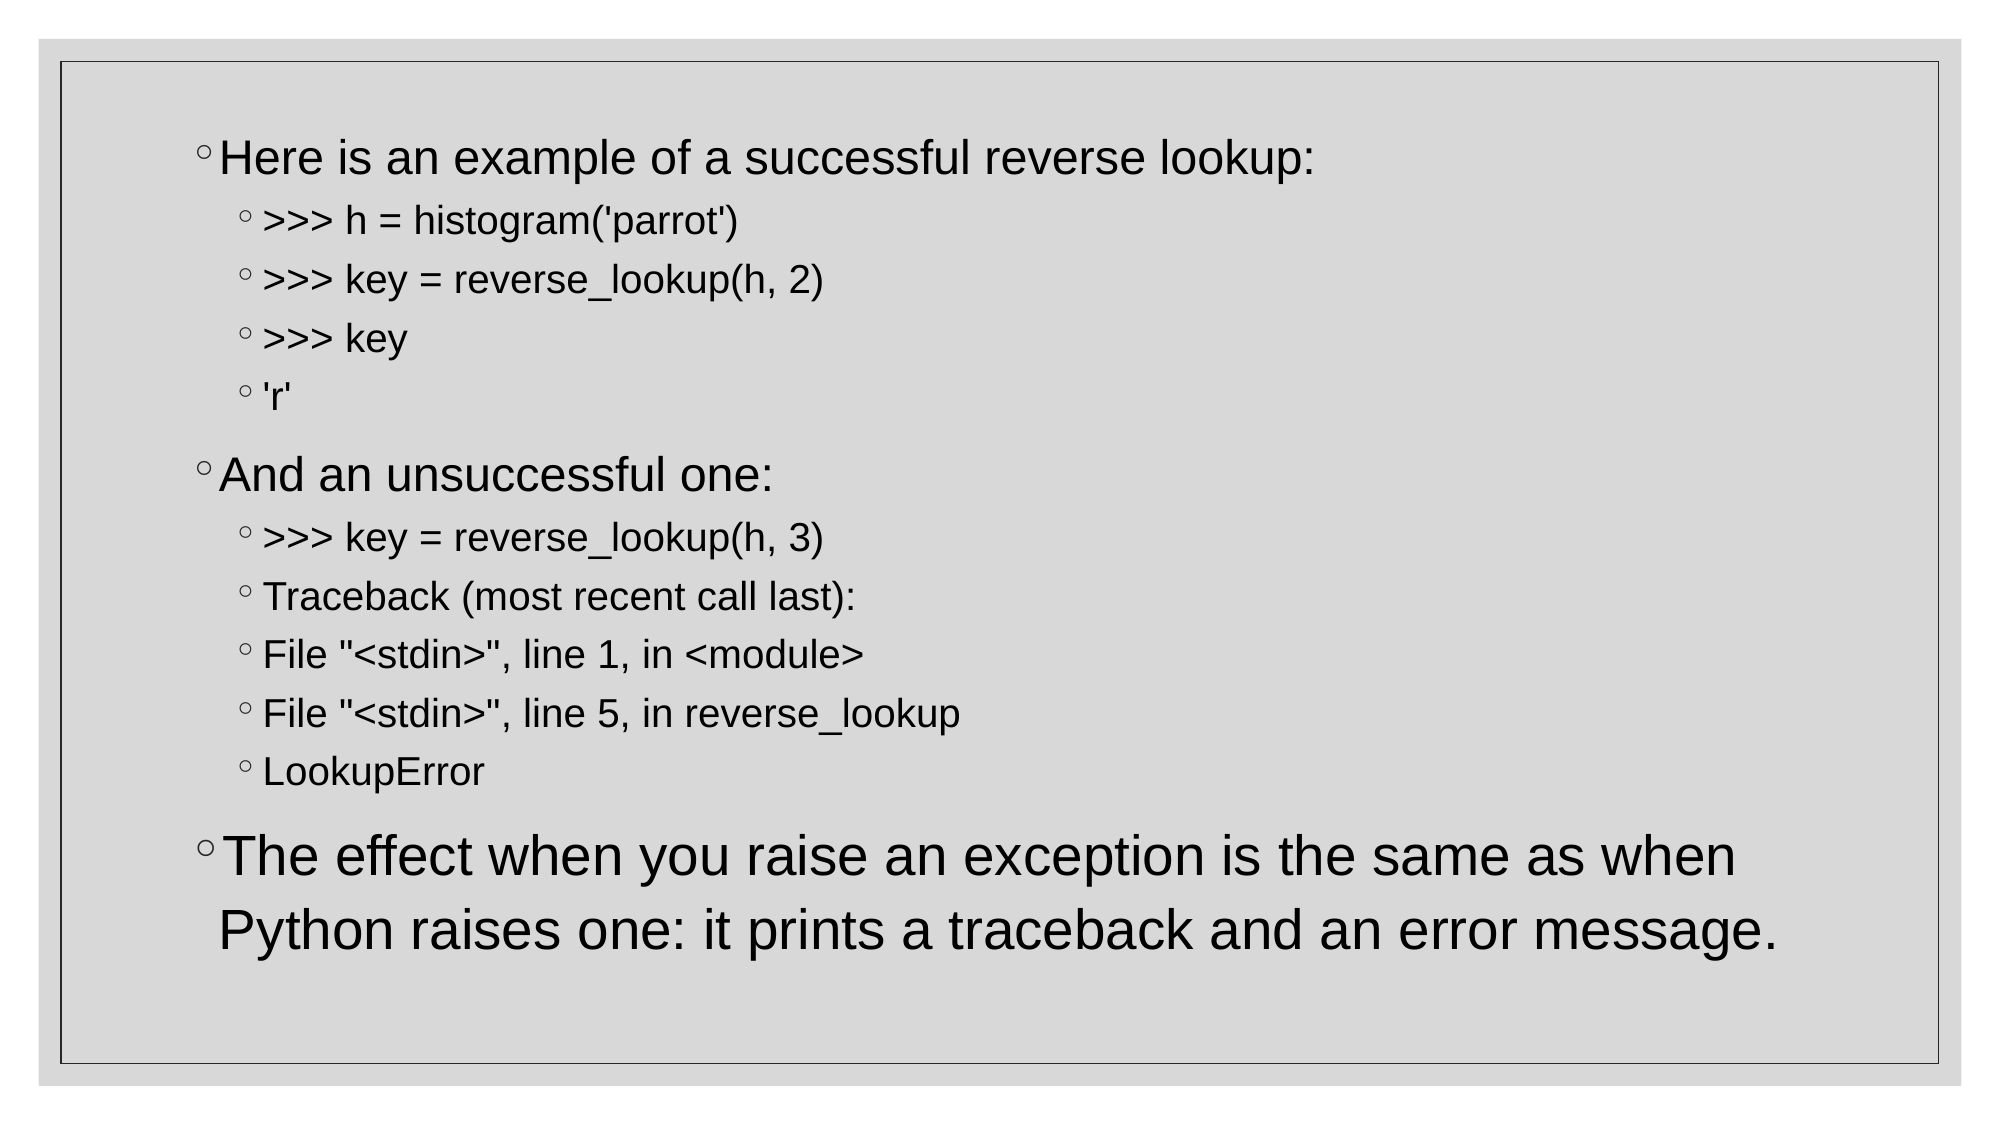

Here is an example of a successful reverse lookup:
>>> h = histogram('parrot')
>>> key = reverse_lookup(h, 2)
>>> key
'r'
And an unsuccessful one:
>>> key = reverse_lookup(h, 3)
Traceback (most recent call last):
File "<stdin>", line 1, in <module>
File "<stdin>", line 5, in reverse_lookup
LookupError
The effect when you raise an exception is the same as when Python raises one: it prints a traceback and an error message.